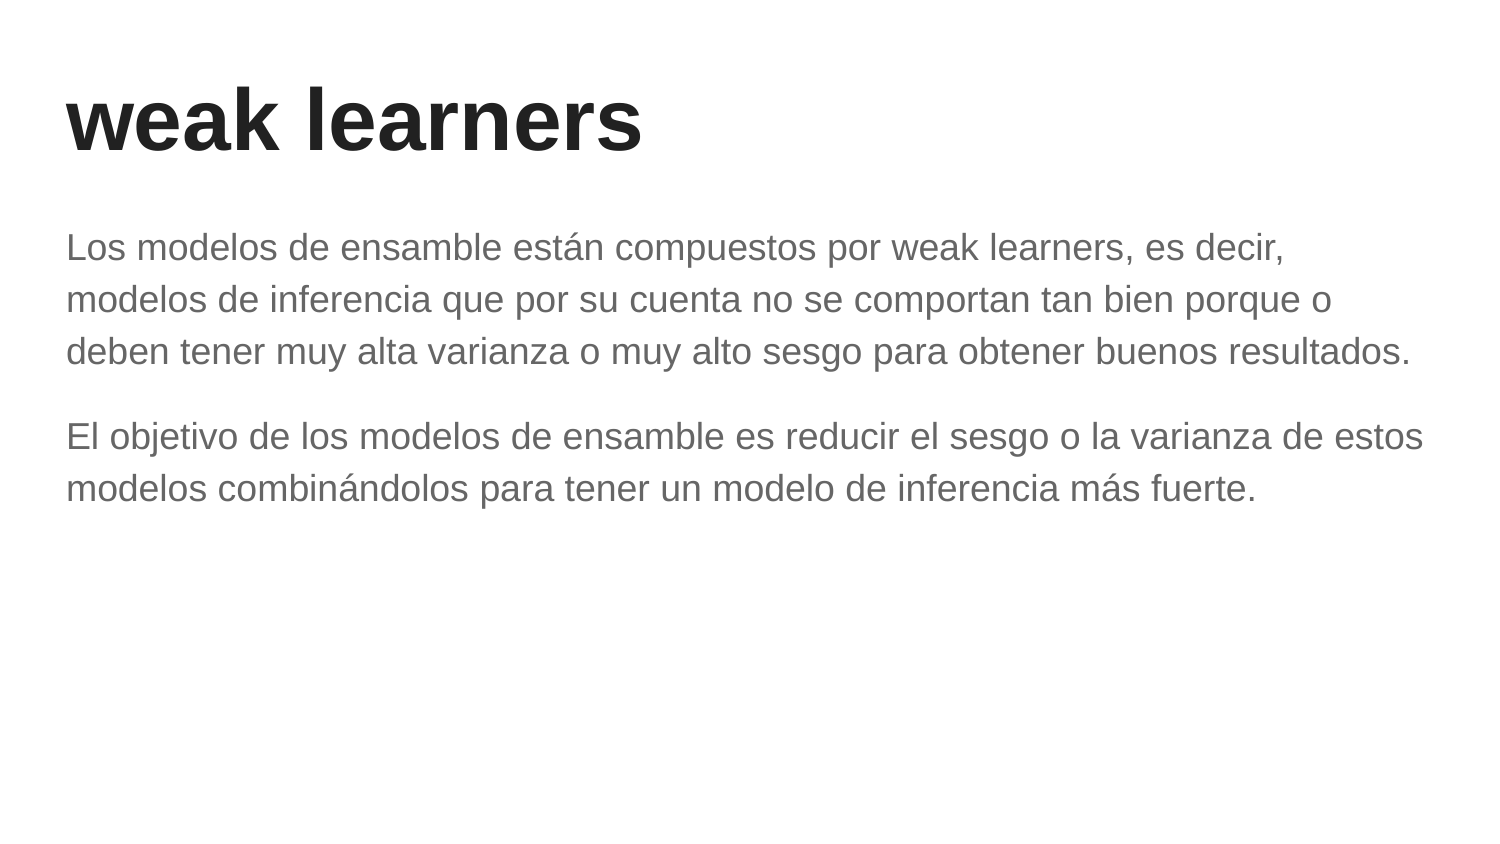

# weak learners
Los modelos de ensamble están compuestos por weak learners, es decir, modelos de inferencia que por su cuenta no se comportan tan bien porque o deben tener muy alta varianza o muy alto sesgo para obtener buenos resultados.
El objetivo de los modelos de ensamble es reducir el sesgo o la varianza de estos modelos combinándolos para tener un modelo de inferencia más fuerte.